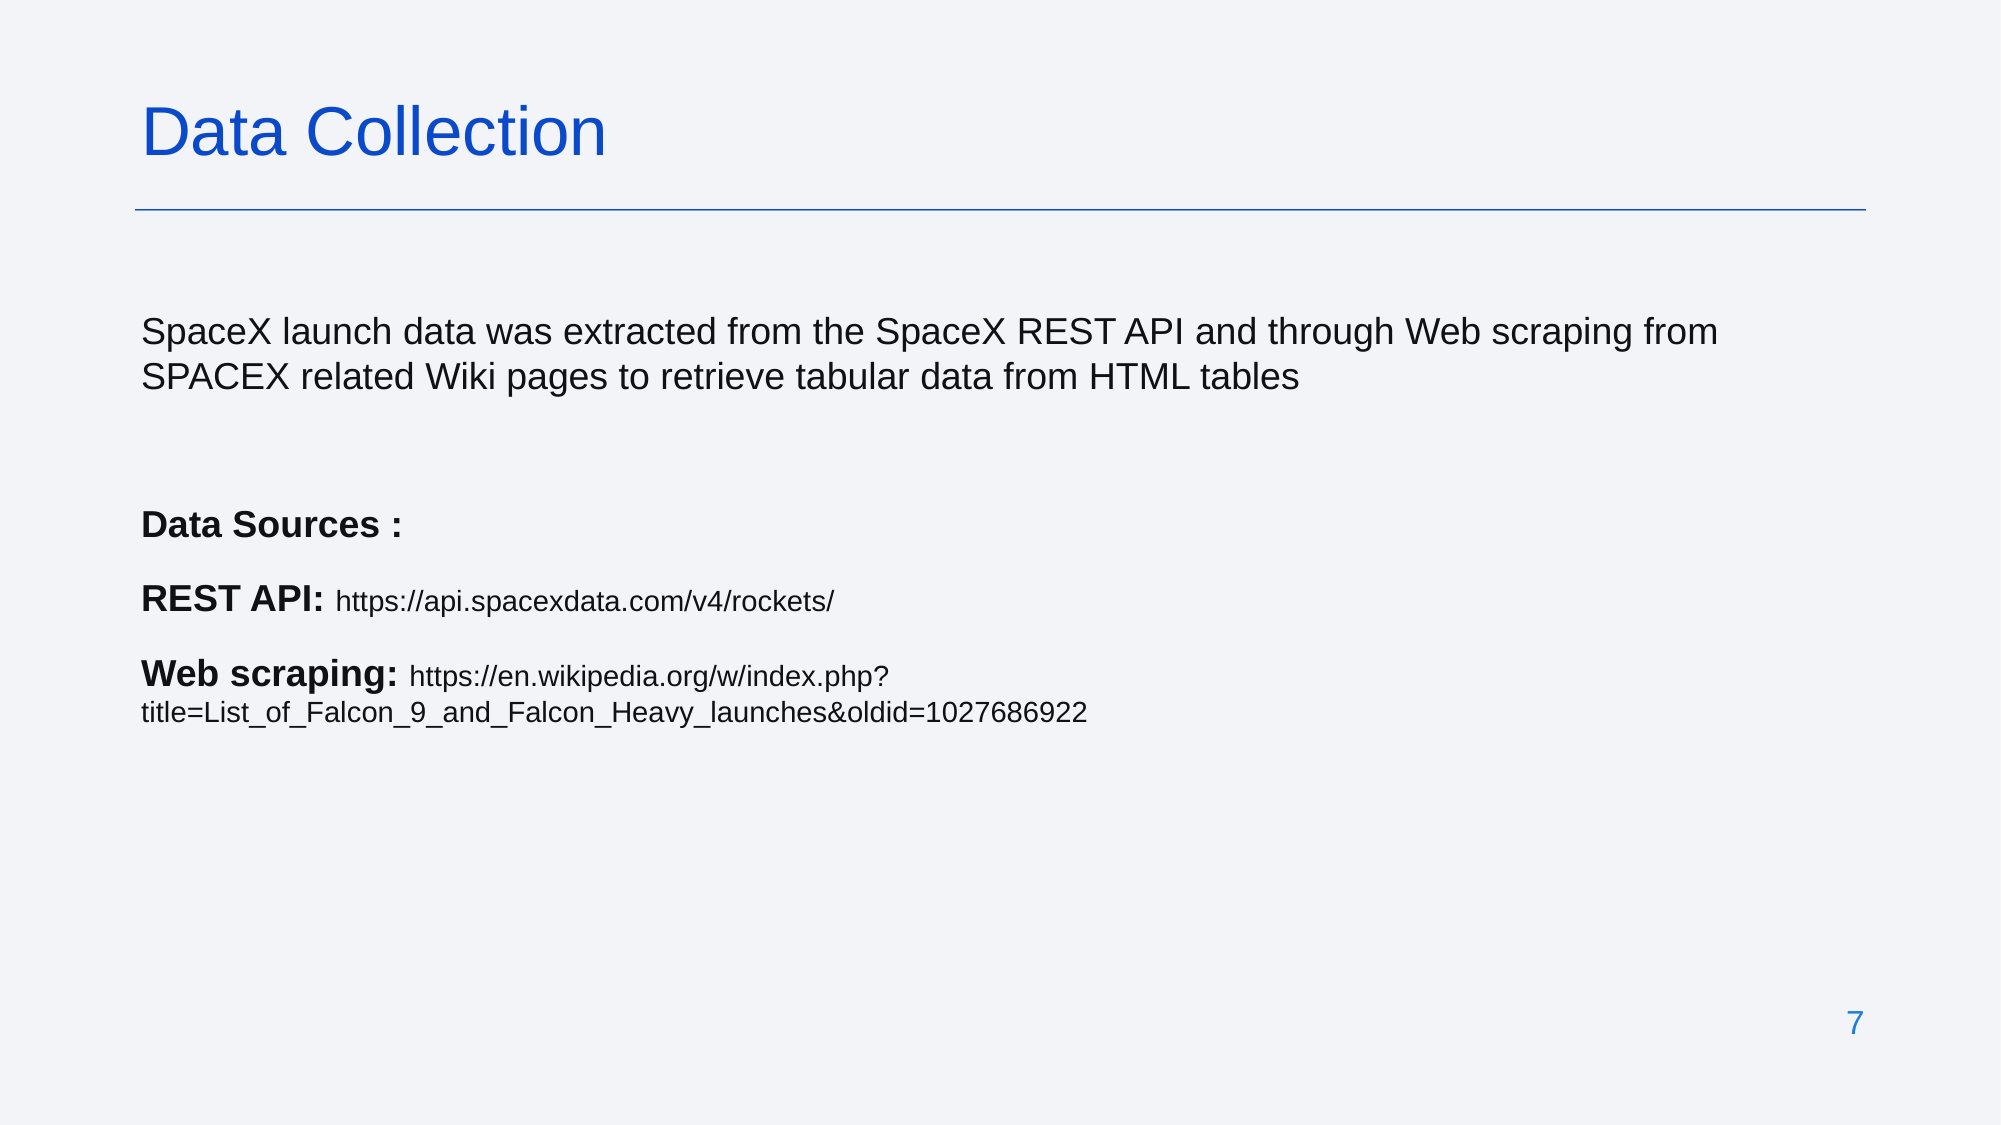

Data Collection
SpaceX launch data was extracted from the SpaceX REST API and through Web scraping from SPACEX related Wiki pages to retrieve tabular data from HTML tables

Data Sources :
REST API: https://api.spacexdata.com/v4/rockets/
Web scraping: https://en.wikipedia.org/w/index.php?title=List_of_Falcon_9_and_Falcon_Heavy_launches&oldid=1027686922

7